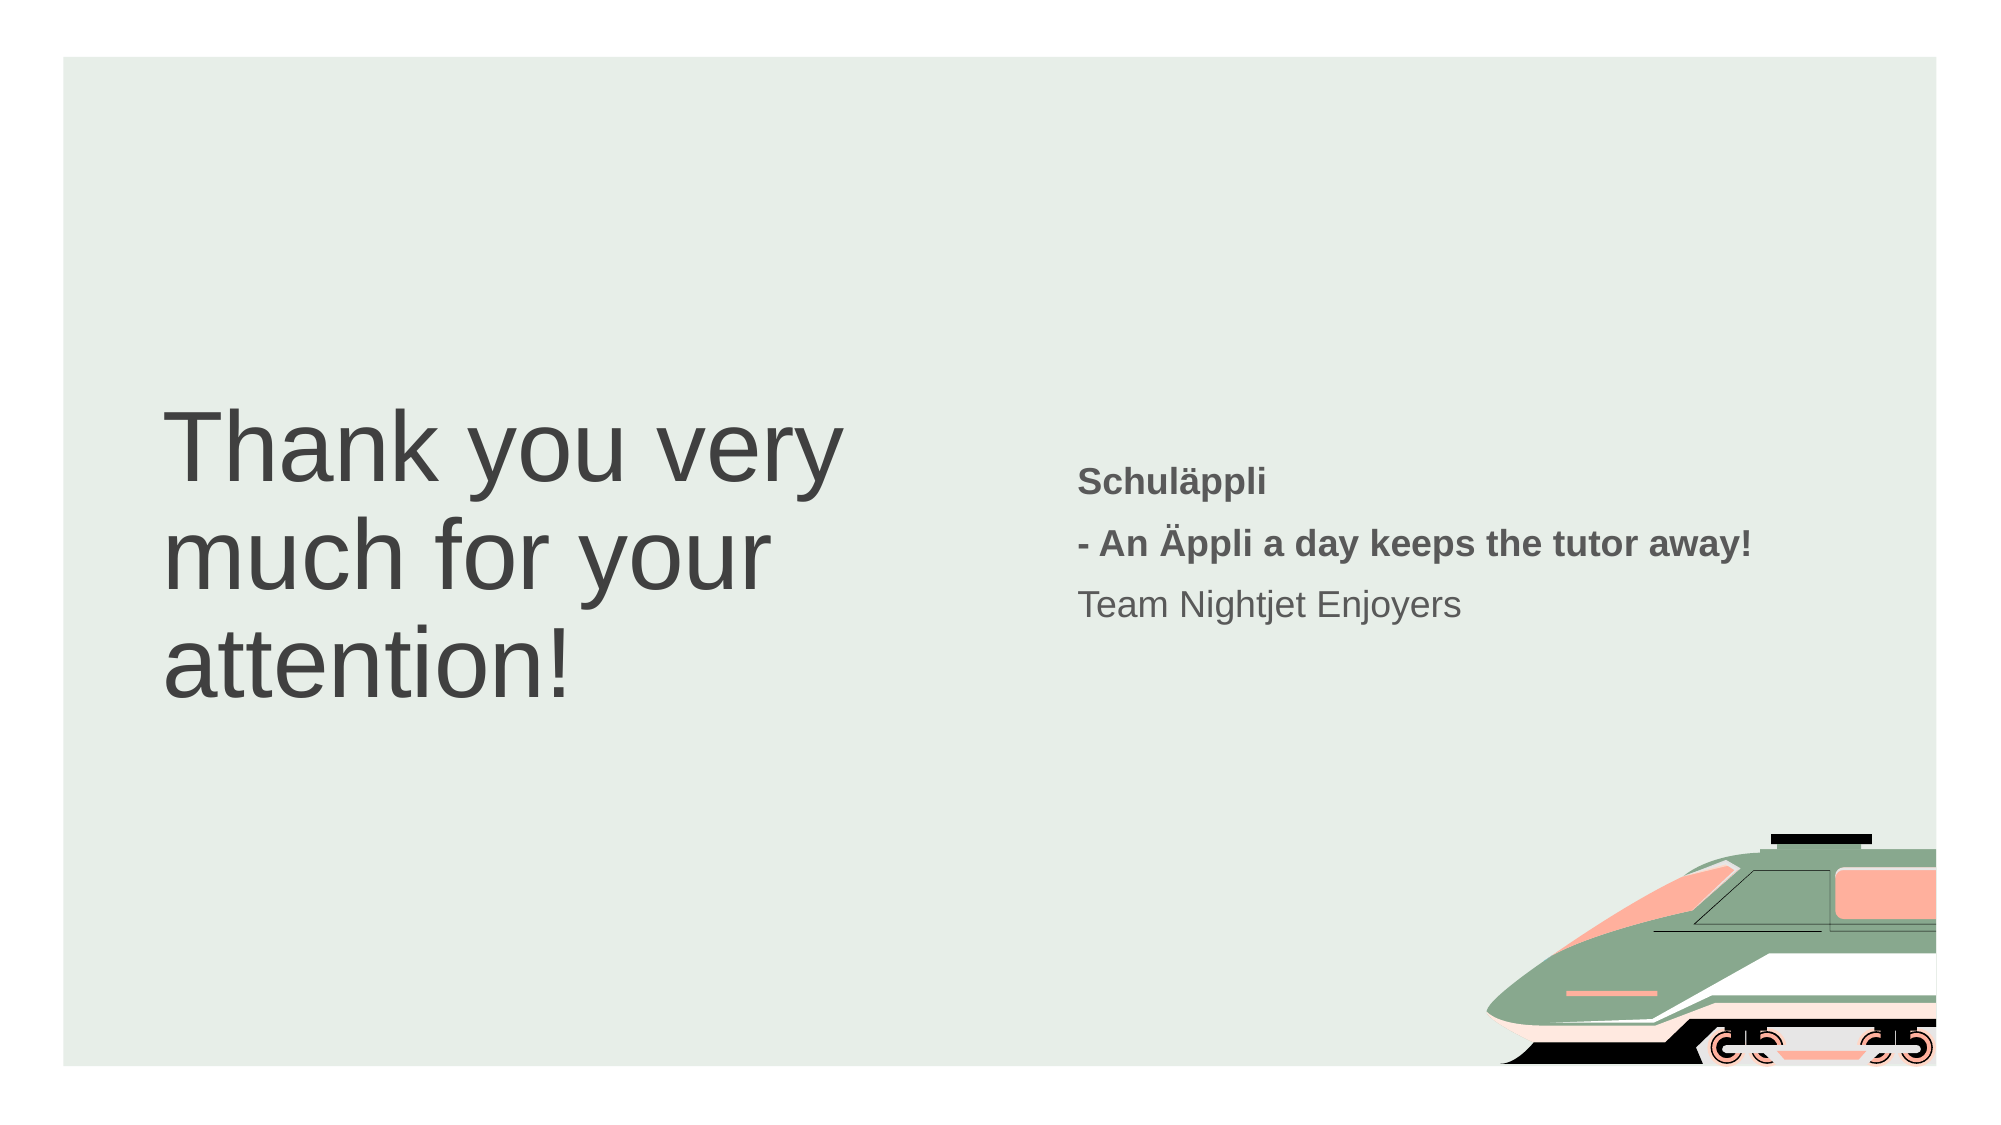

# Thank you very much for your attention!
Schuläppli
- An Äppli a day keeps the tutor away!
Team Nightjet Enjoyers